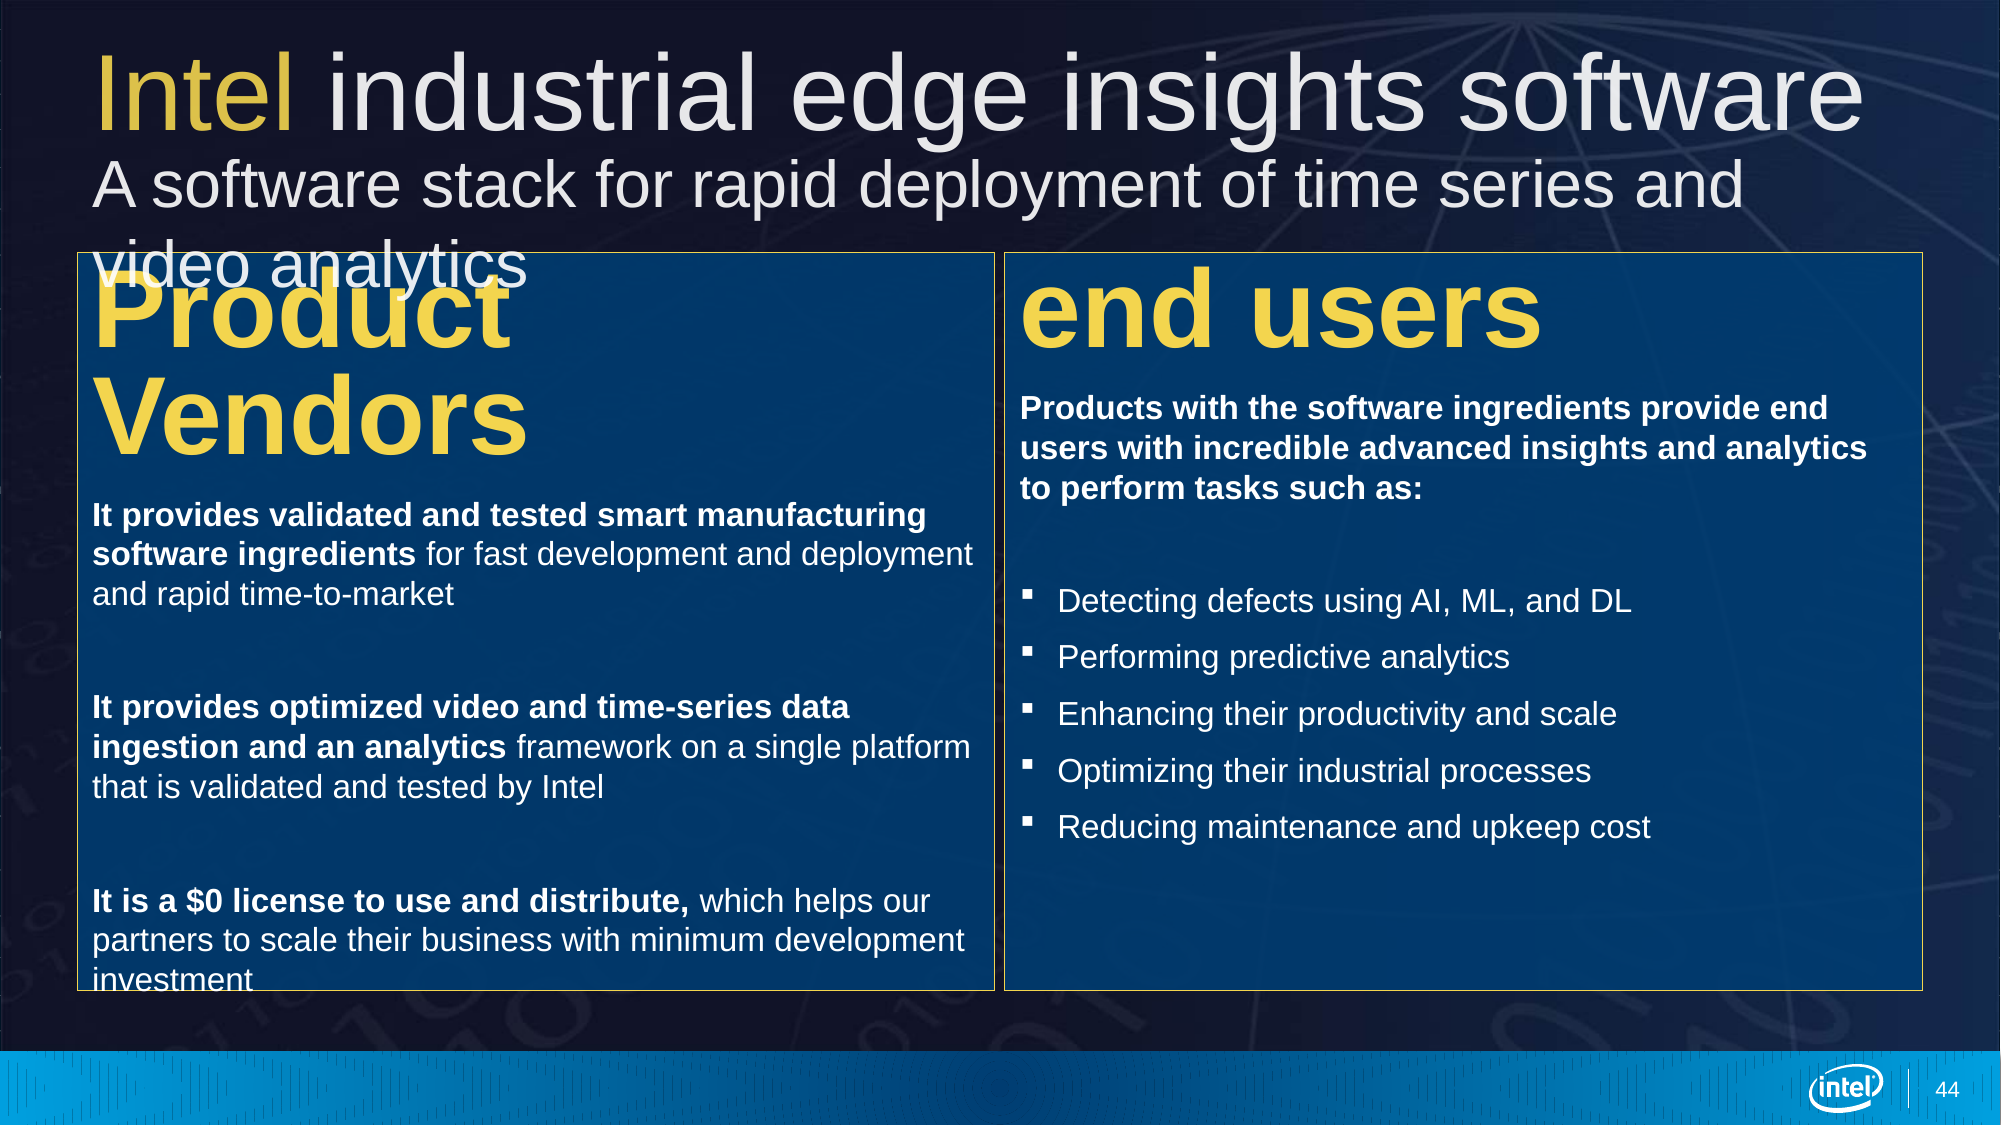

# Intel industrial edge insights software
A software stack for rapid deployment of time series and video analytics
Product Vendors
It provides validated and tested smart manufacturing software ingredients for fast development and deployment and rapid time-to-market

It provides optimized video and time-series data ingestion and an analytics framework on a single platform that is validated and tested by Intel

It is a $0 license to use and distribute, which helps our partners to scale their business with minimum development investment
end users
Products with the software ingredients provide end users with incredible advanced insights and analytics to perform tasks such as:

Detecting defects using AI, ML, and DL
Performing predictive analytics
Enhancing their productivity and scale
Optimizing their industrial processes
Reducing maintenance and upkeep cost

44